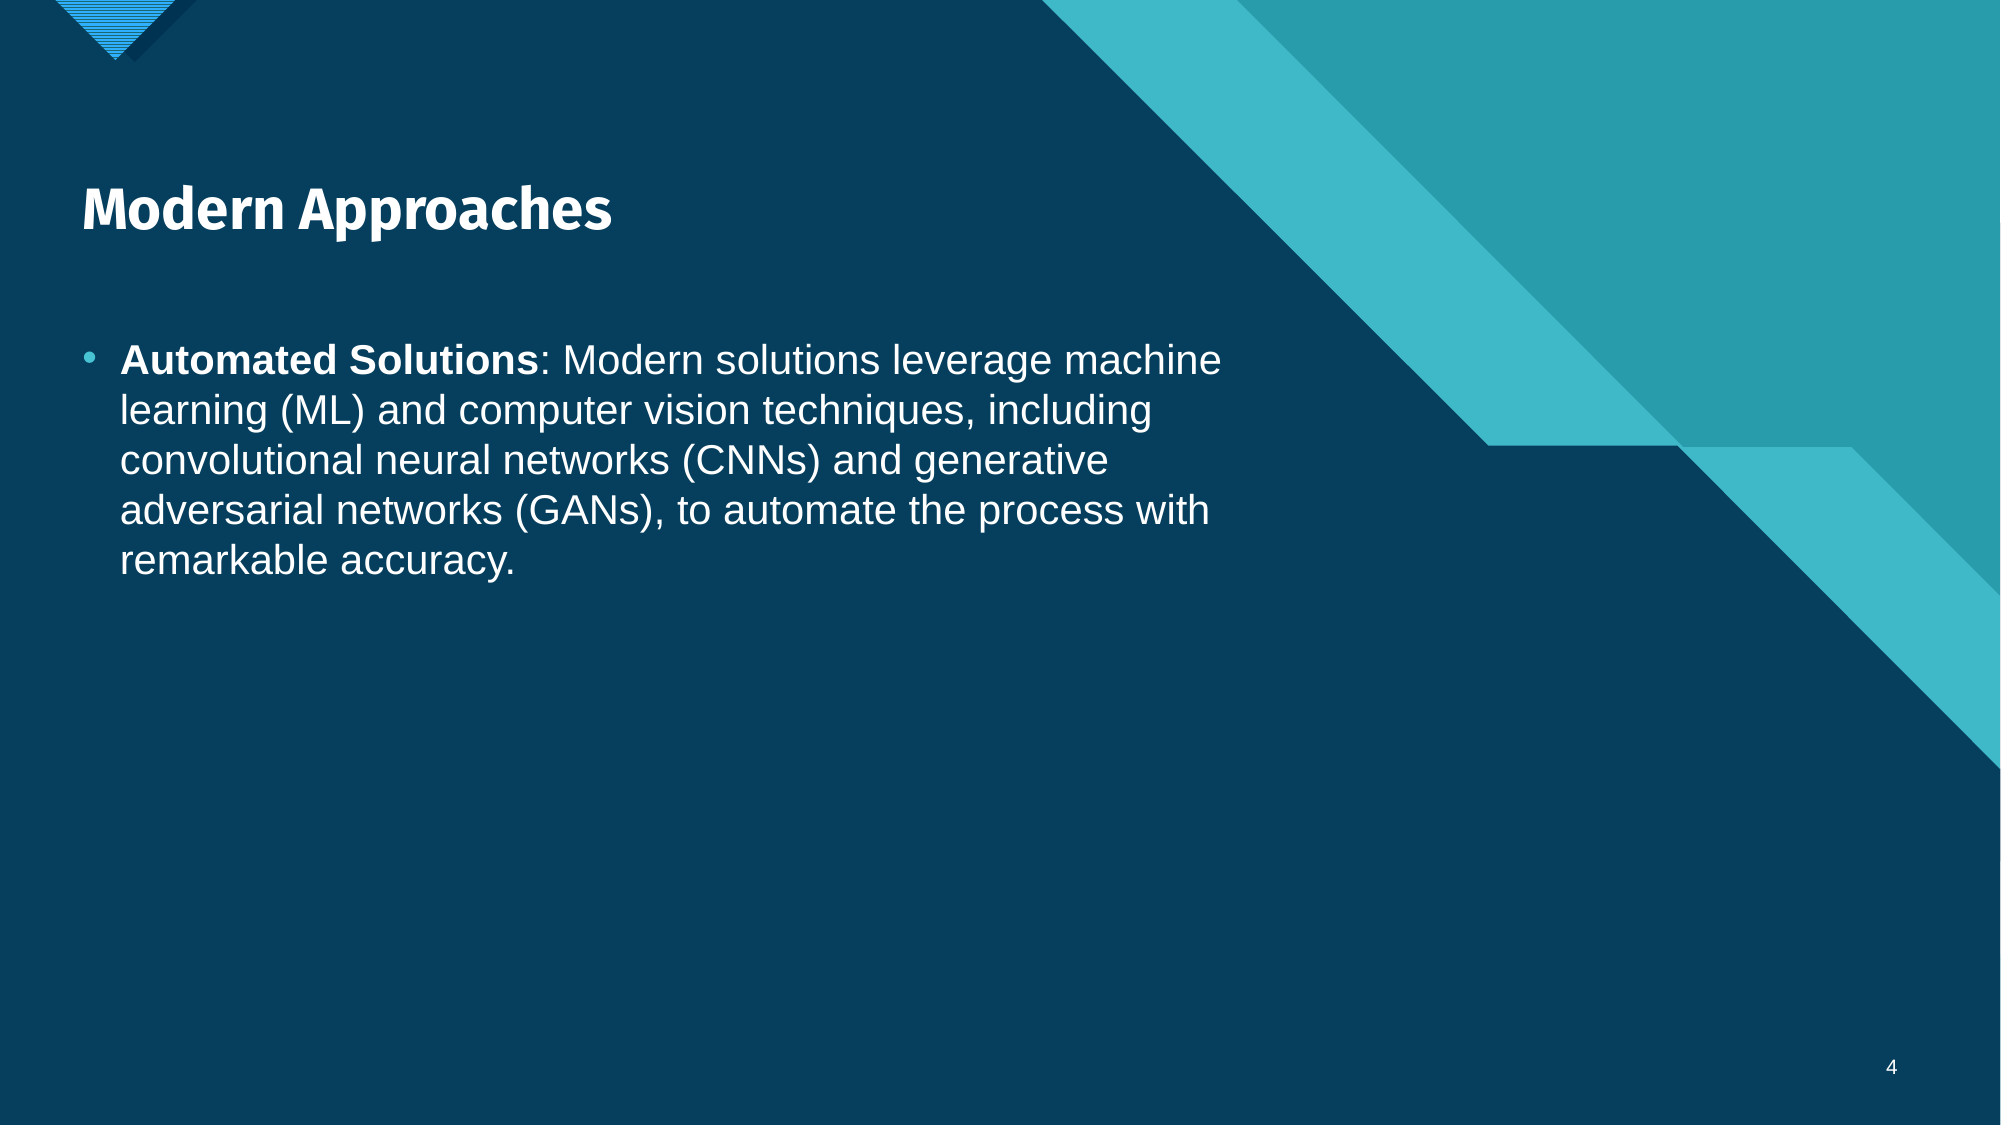

Modern Approaches

Automated Solutions: Modern solutions leverage machine learning (ML) and computer vision techniques, including convolutional neural networks (CNNs) and generative adversarial networks (GANs), to automate the process with remarkable accuracy.
4